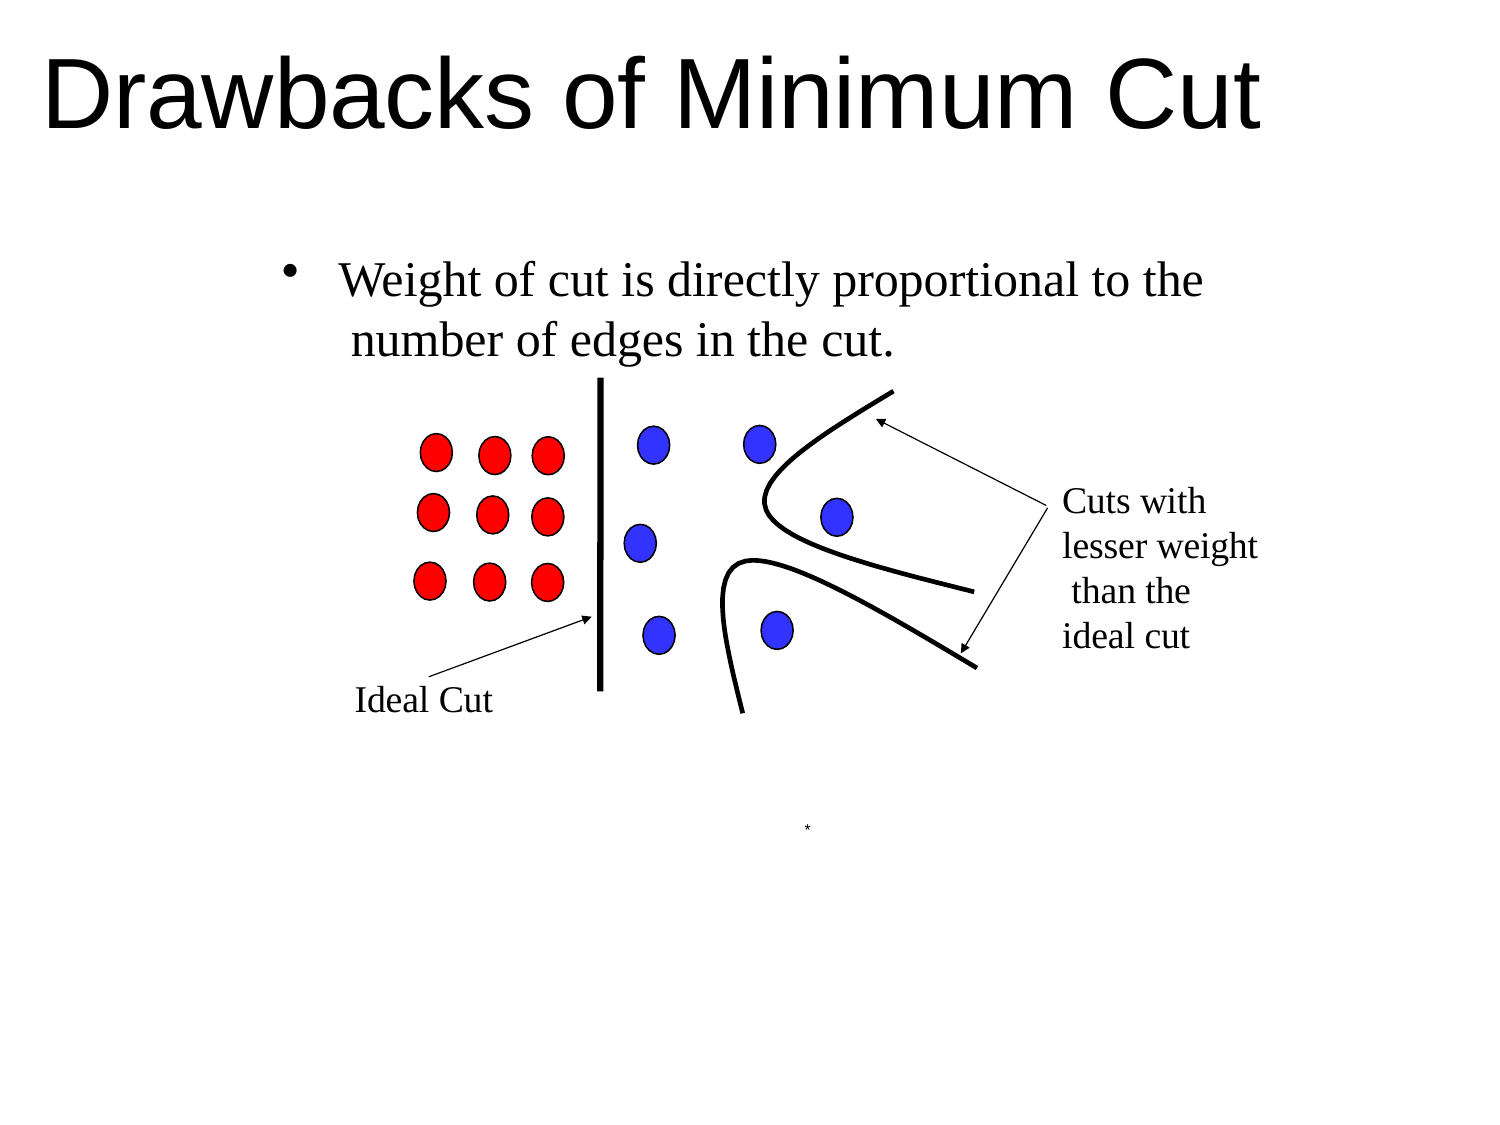

# Drawbacks of Minimum Cut
Weight of cut is directly proportional to the  number of edges in the cut.

Cuts with  lesser weight  than the  ideal cut
Ideal Cut

*